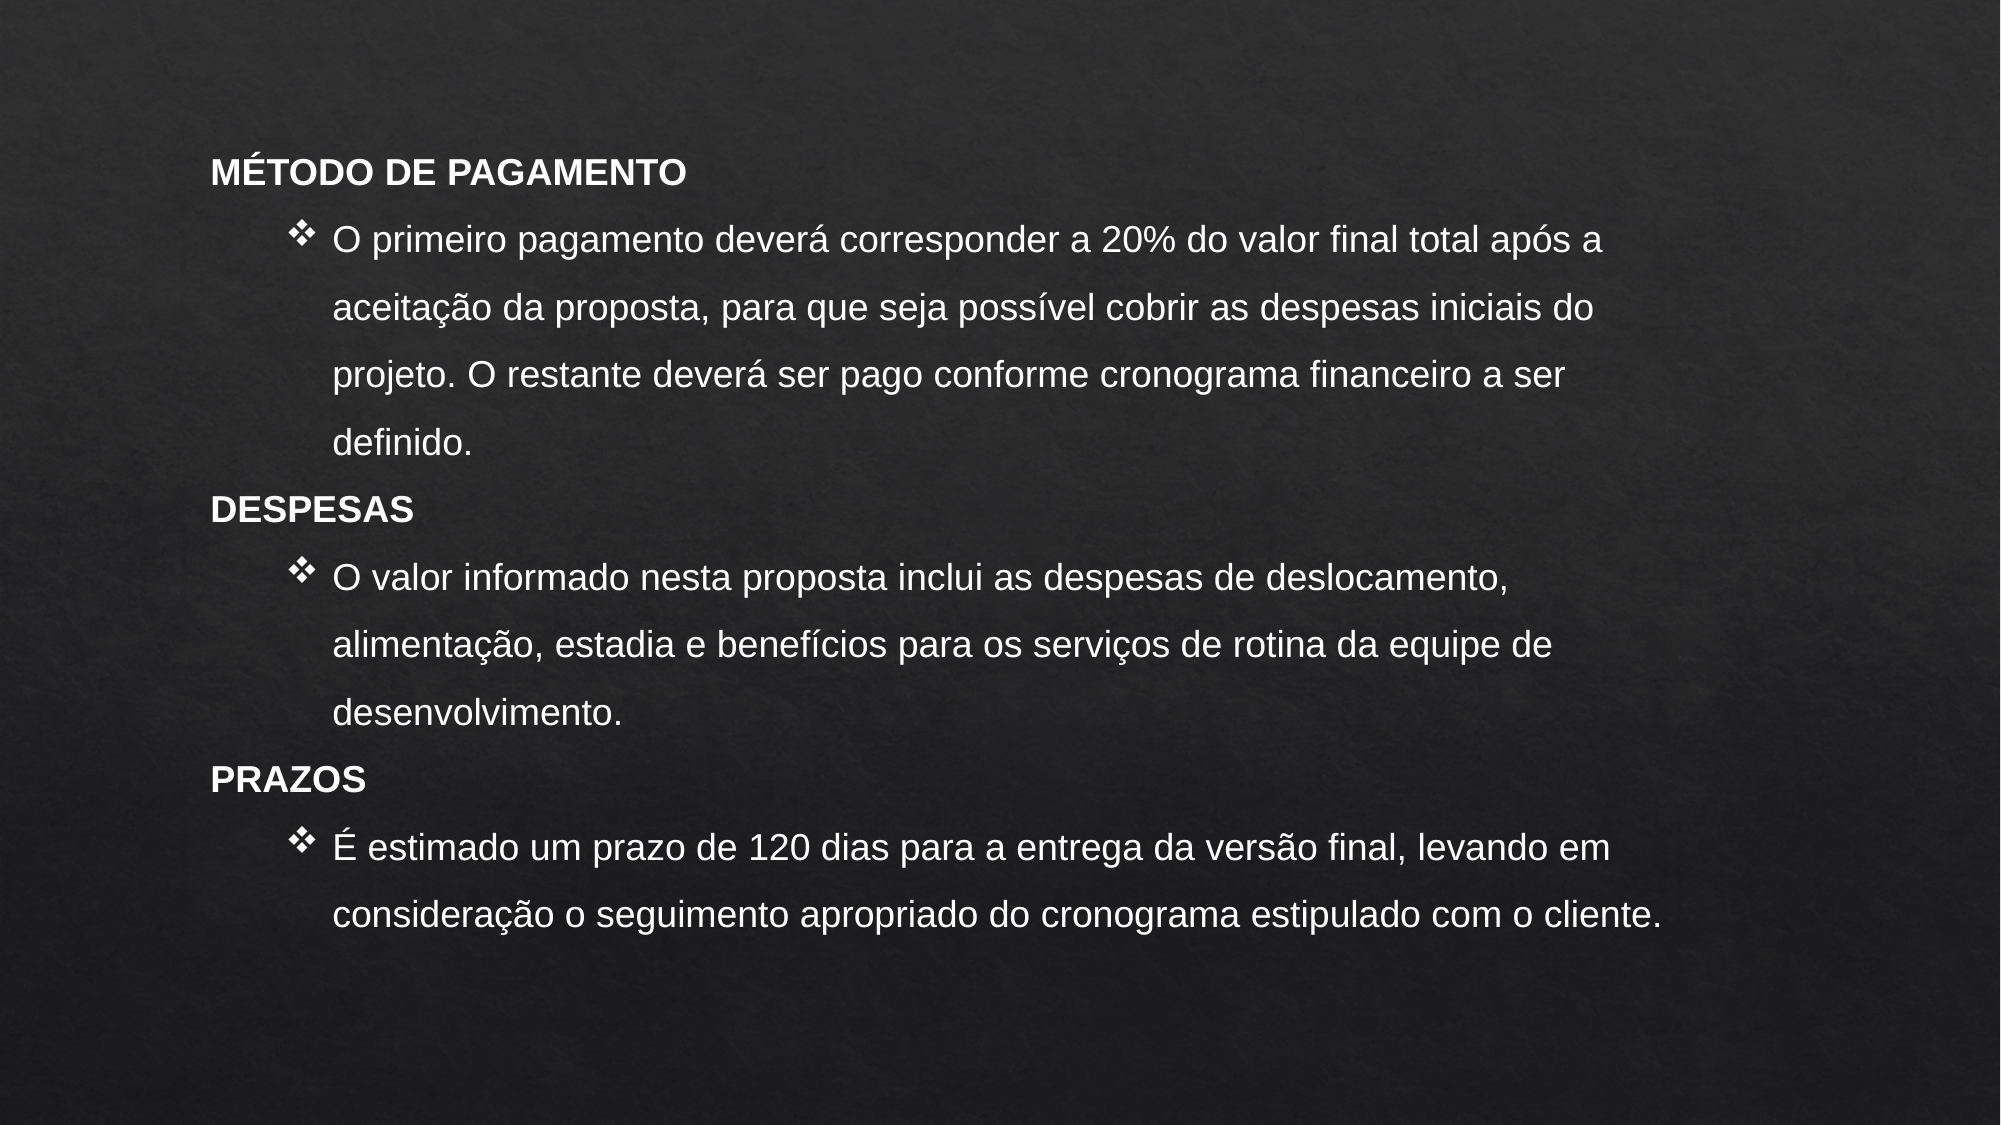

MÉTODO DE PAGAMENTO
O primeiro pagamento deverá corresponder a 20% do valor final total após a aceitação da proposta, para que seja possível cobrir as despesas iniciais do projeto. O restante deverá ser pago conforme cronograma financeiro a ser definido.
DESPESAS
O valor informado nesta proposta inclui as despesas de deslocamento, alimentação, estadia e benefícios para os serviços de rotina da equipe de desenvolvimento.
PRAZOS
É estimado um prazo de 120 dias para a entrega da versão final, levando em consideração o seguimento apropriado do cronograma estipulado com o cliente.